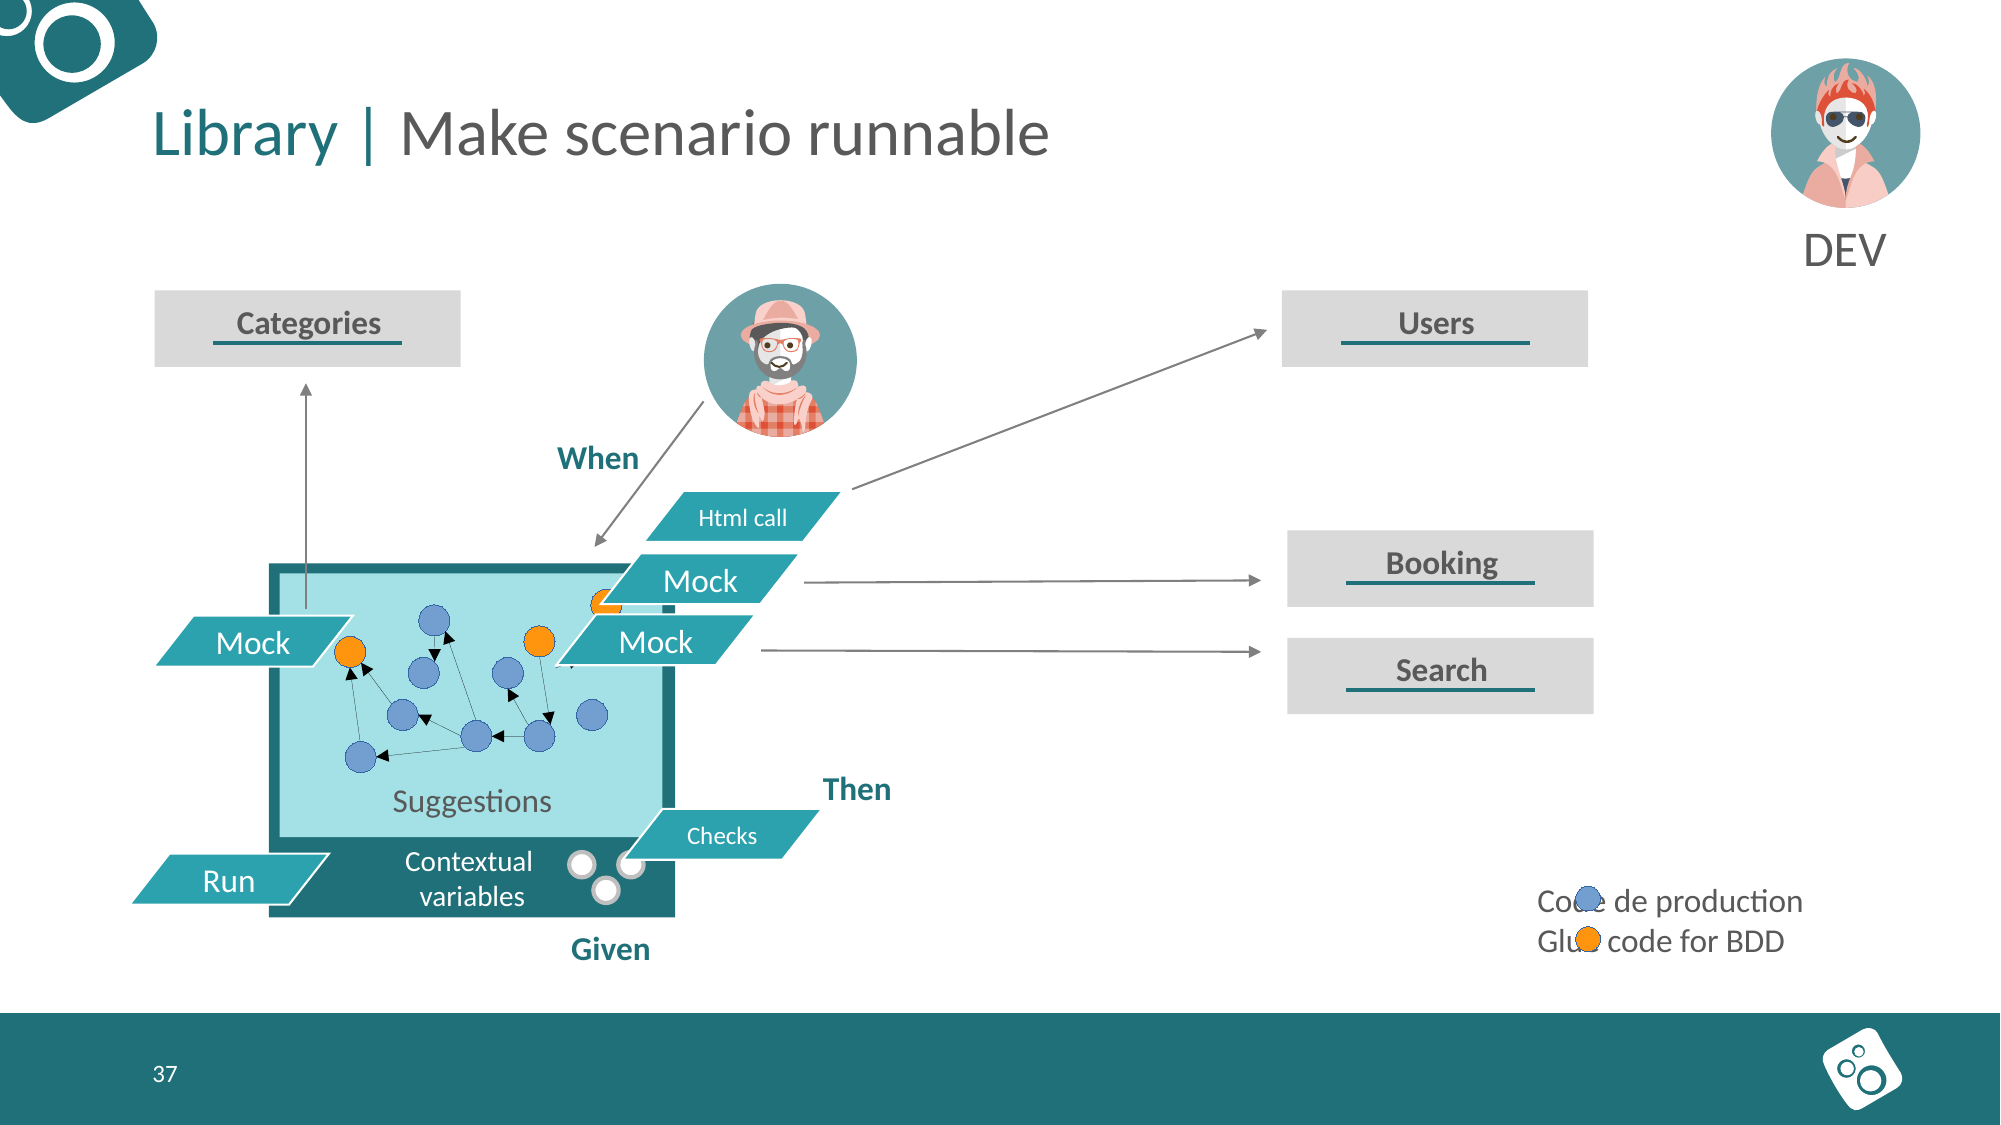

# Library | Make scenario runnable

DEV

Categories

Users

When
Html call

Booking
Mock

Suggestions
Contextual
variables

Mock
Mock

Search
Then
Checks

Run
Code de production
Glue code for BDD

Given

37